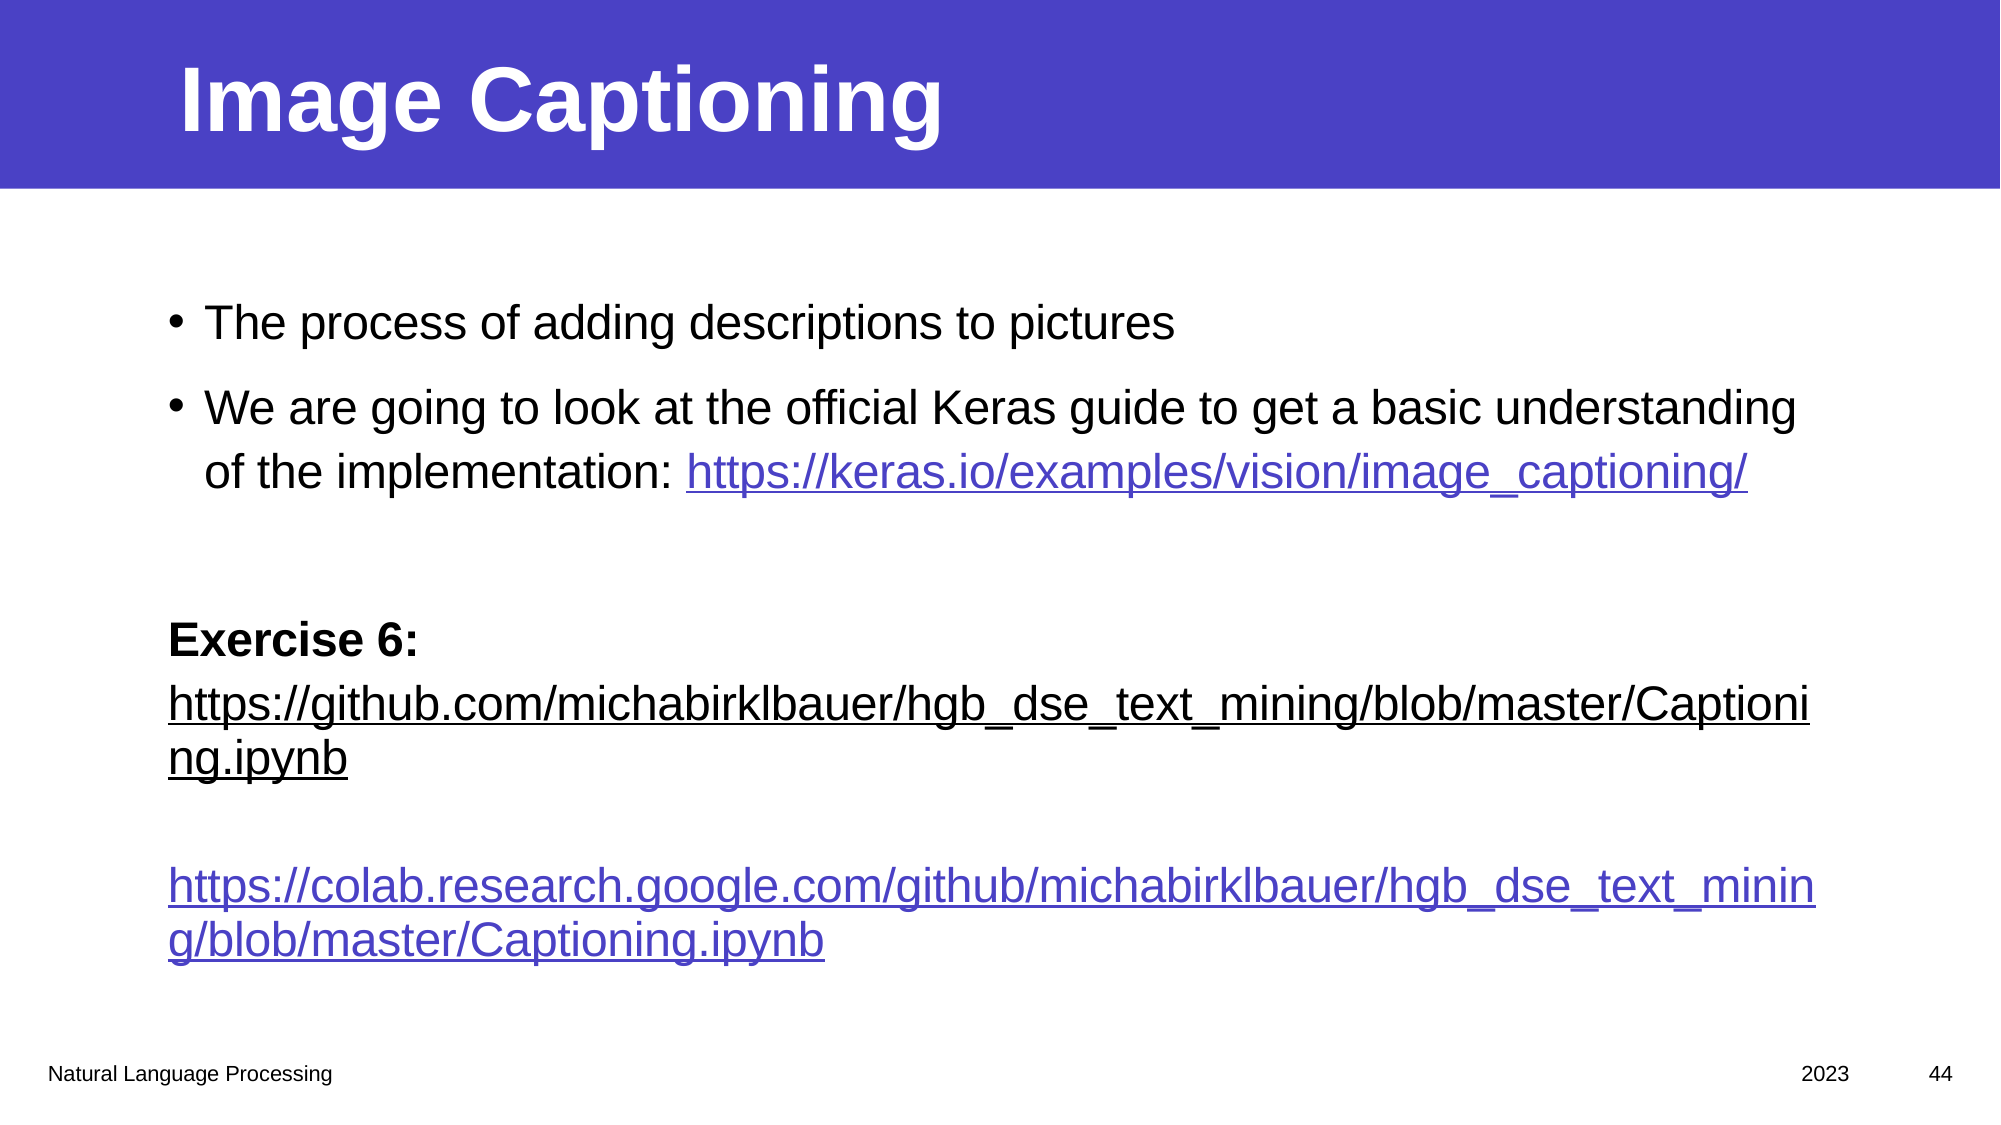

# Image Captioning
The process of adding descriptions to pictures
We are going to look at the official Keras guide to get a basic understanding of the implementation: https://keras.io/examples/vision/image_captioning/

Exercise 6: https://github.com/michabirklbauer/hgb_dse_text_mining/blob/master/Captioning.ipynb
https://colab.research.google.com/github/michabirklbauer/hgb_dse_text_mining/blob/master/Captioning.ipynb

2023
Natural Language Processing
44